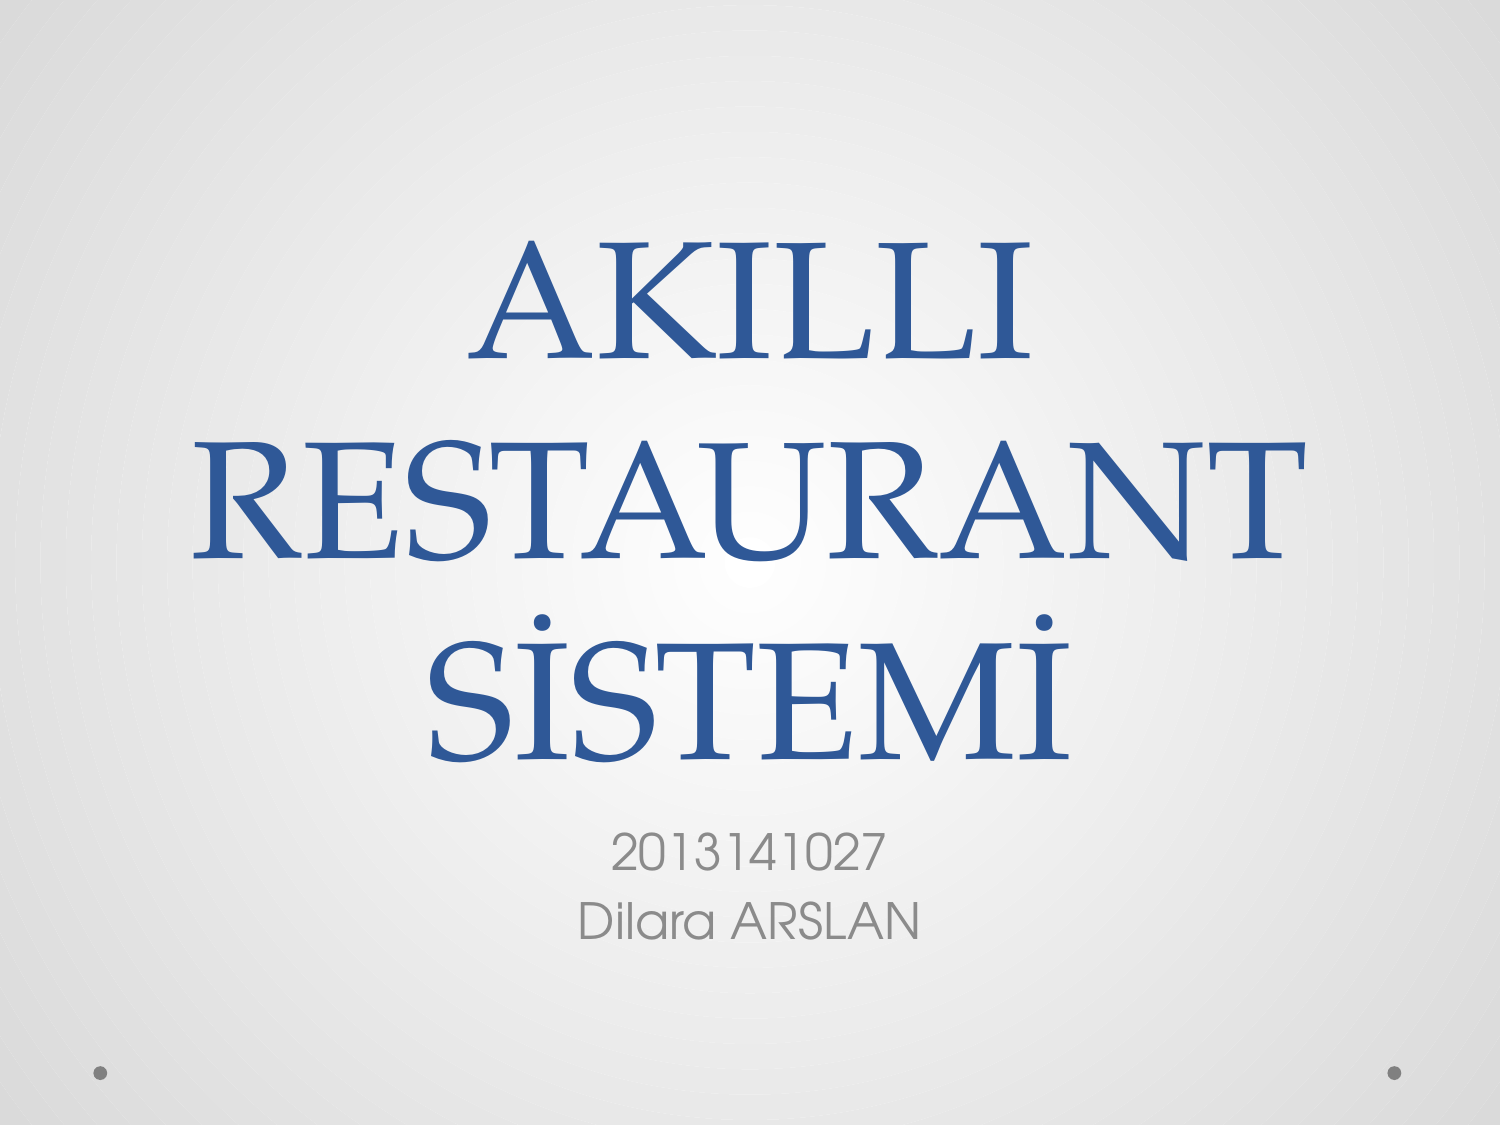

# AKILLI RESTAURANT SİSTEMİ
2013141027
Dilara ARSLAN